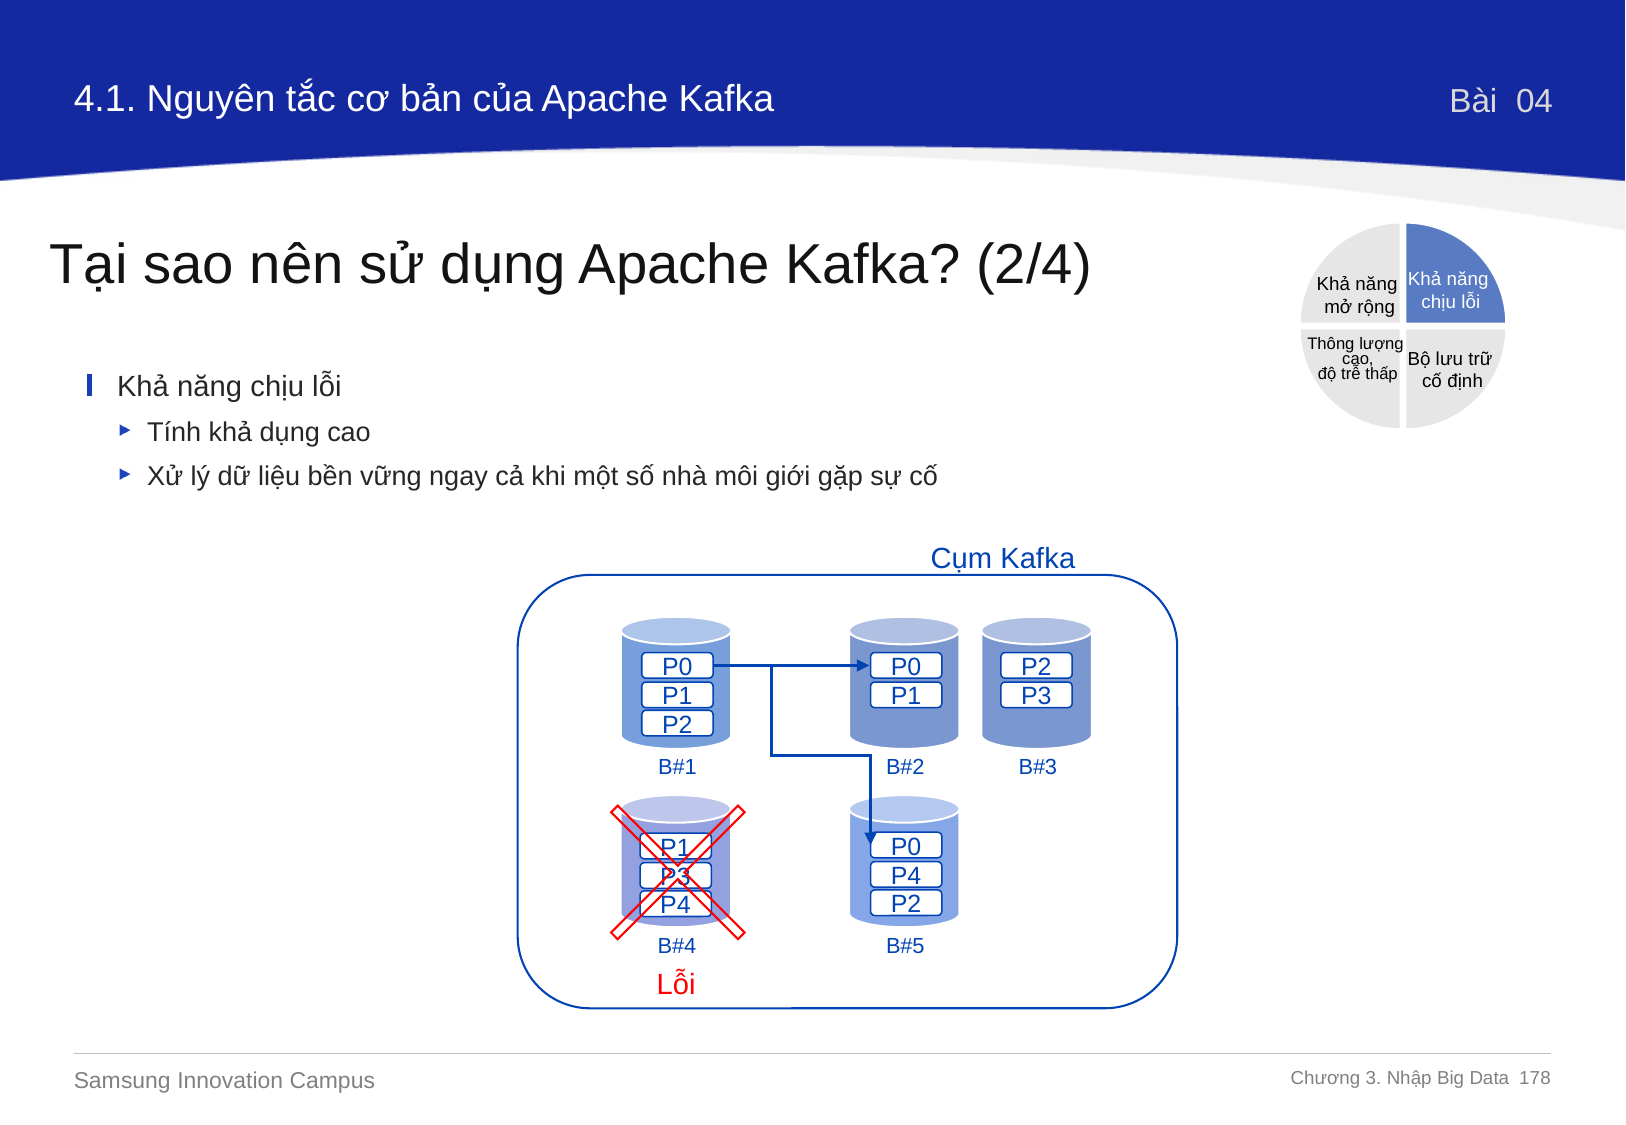

4.1. Nguyên tắc cơ bản của Apache Kafka
Bài  04

Khả năng
chịu lỗi
Khả năng
mở rộng
Tại sao nên sử dụng Apache Kafka? (2/4)
Thông lượng
cao,
độ trễ thấp
Bộ lưu trữ
cố định
Khả năng chịu lỗi
Tính khả dụng cao
Xử lý dữ liệu bền vững ngay cả khi một số nhà môi giới gặp sự cố
Cụm Kafka

B#1
P0
P1
P2

B#2
P0
P1

B#3
P2
P3

B#4
P1
P3
P4

B#5
P0
P4
P2
Lỗi